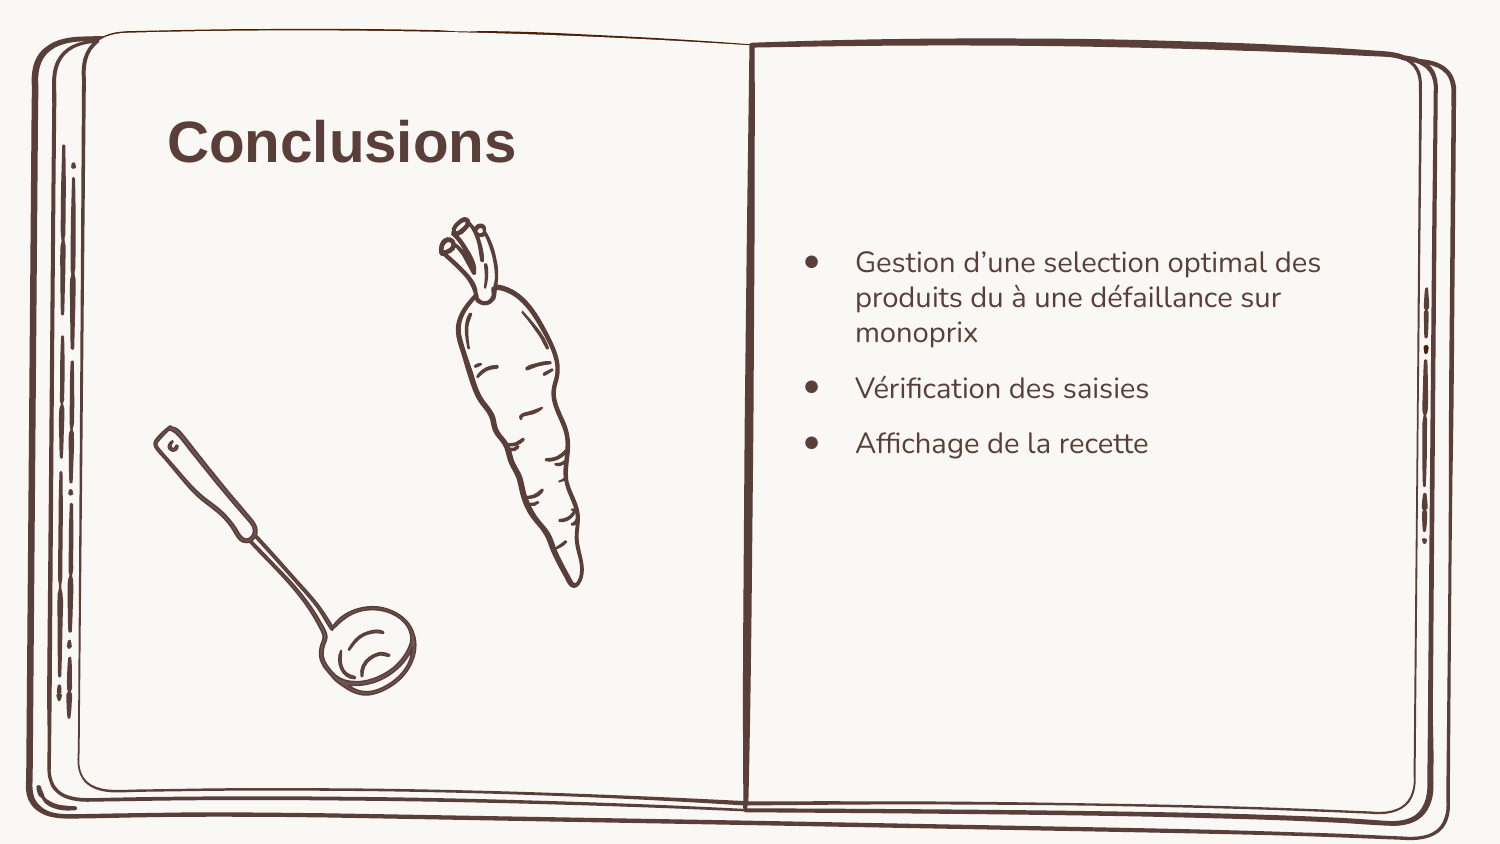

# Conclusions
Gestion d’une selection optimal des produits du à une défaillance sur monoprix
Vérification des saisies
Affichage de la recette